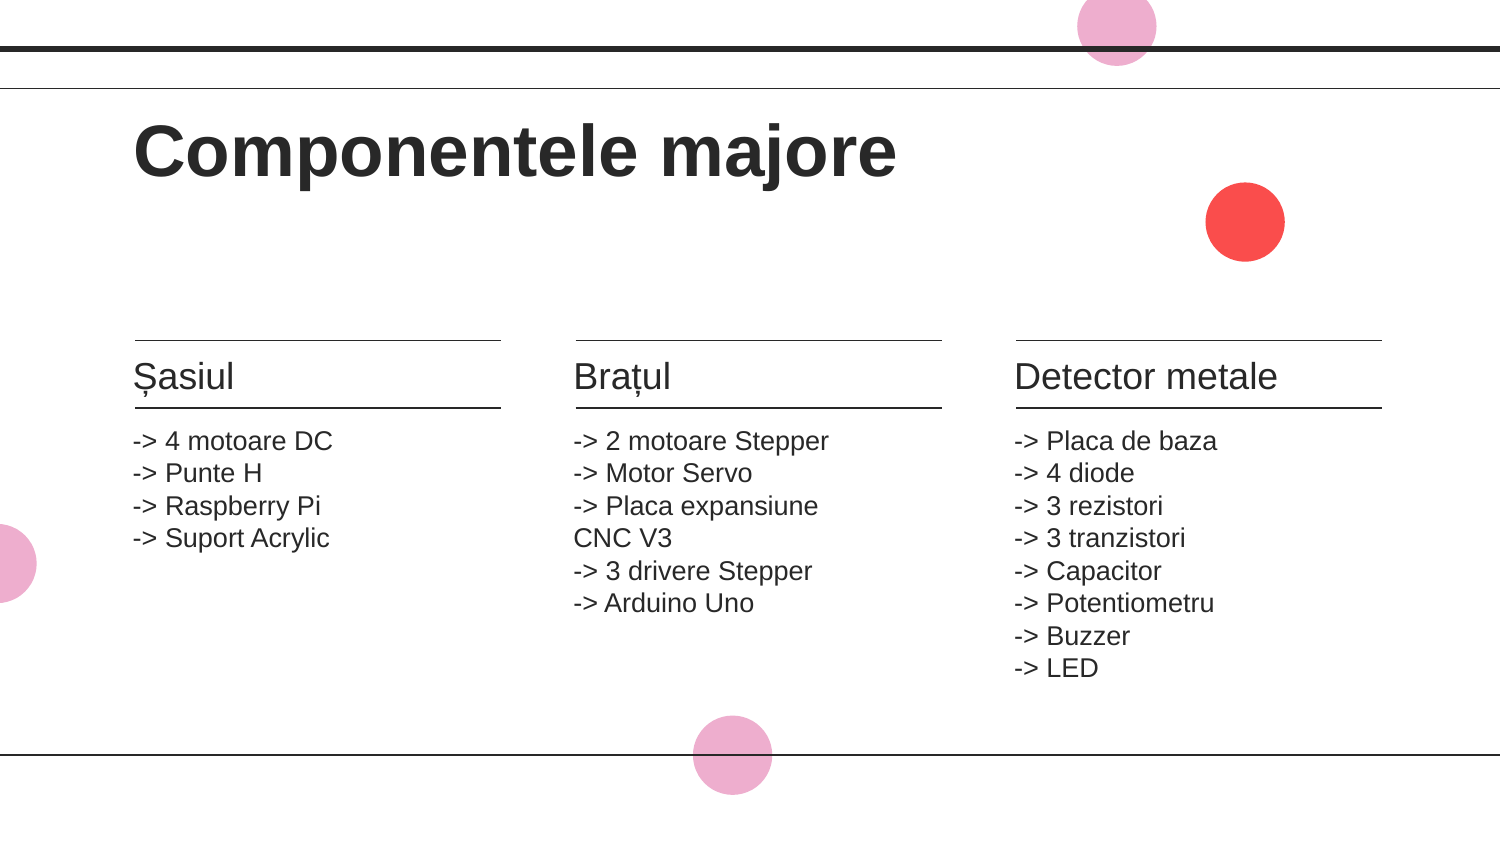

# Componentele majore

Șasiul
Brațul
Detector metale
-> 4 motoare DC
-> Punte H
-> Raspberry Pi
-> Suport Acrylic
-> 2 motoare Stepper
-> Motor Servo
-> Placa expansiune 	CNC V3
-> 3 drivere Stepper
-> Arduino Uno

-> Placa de baza
-> 4 diode
-> 3 rezistori
-> 3 tranzistori
-> Capacitor
-> Potentiometru
-> Buzzer
-> LED